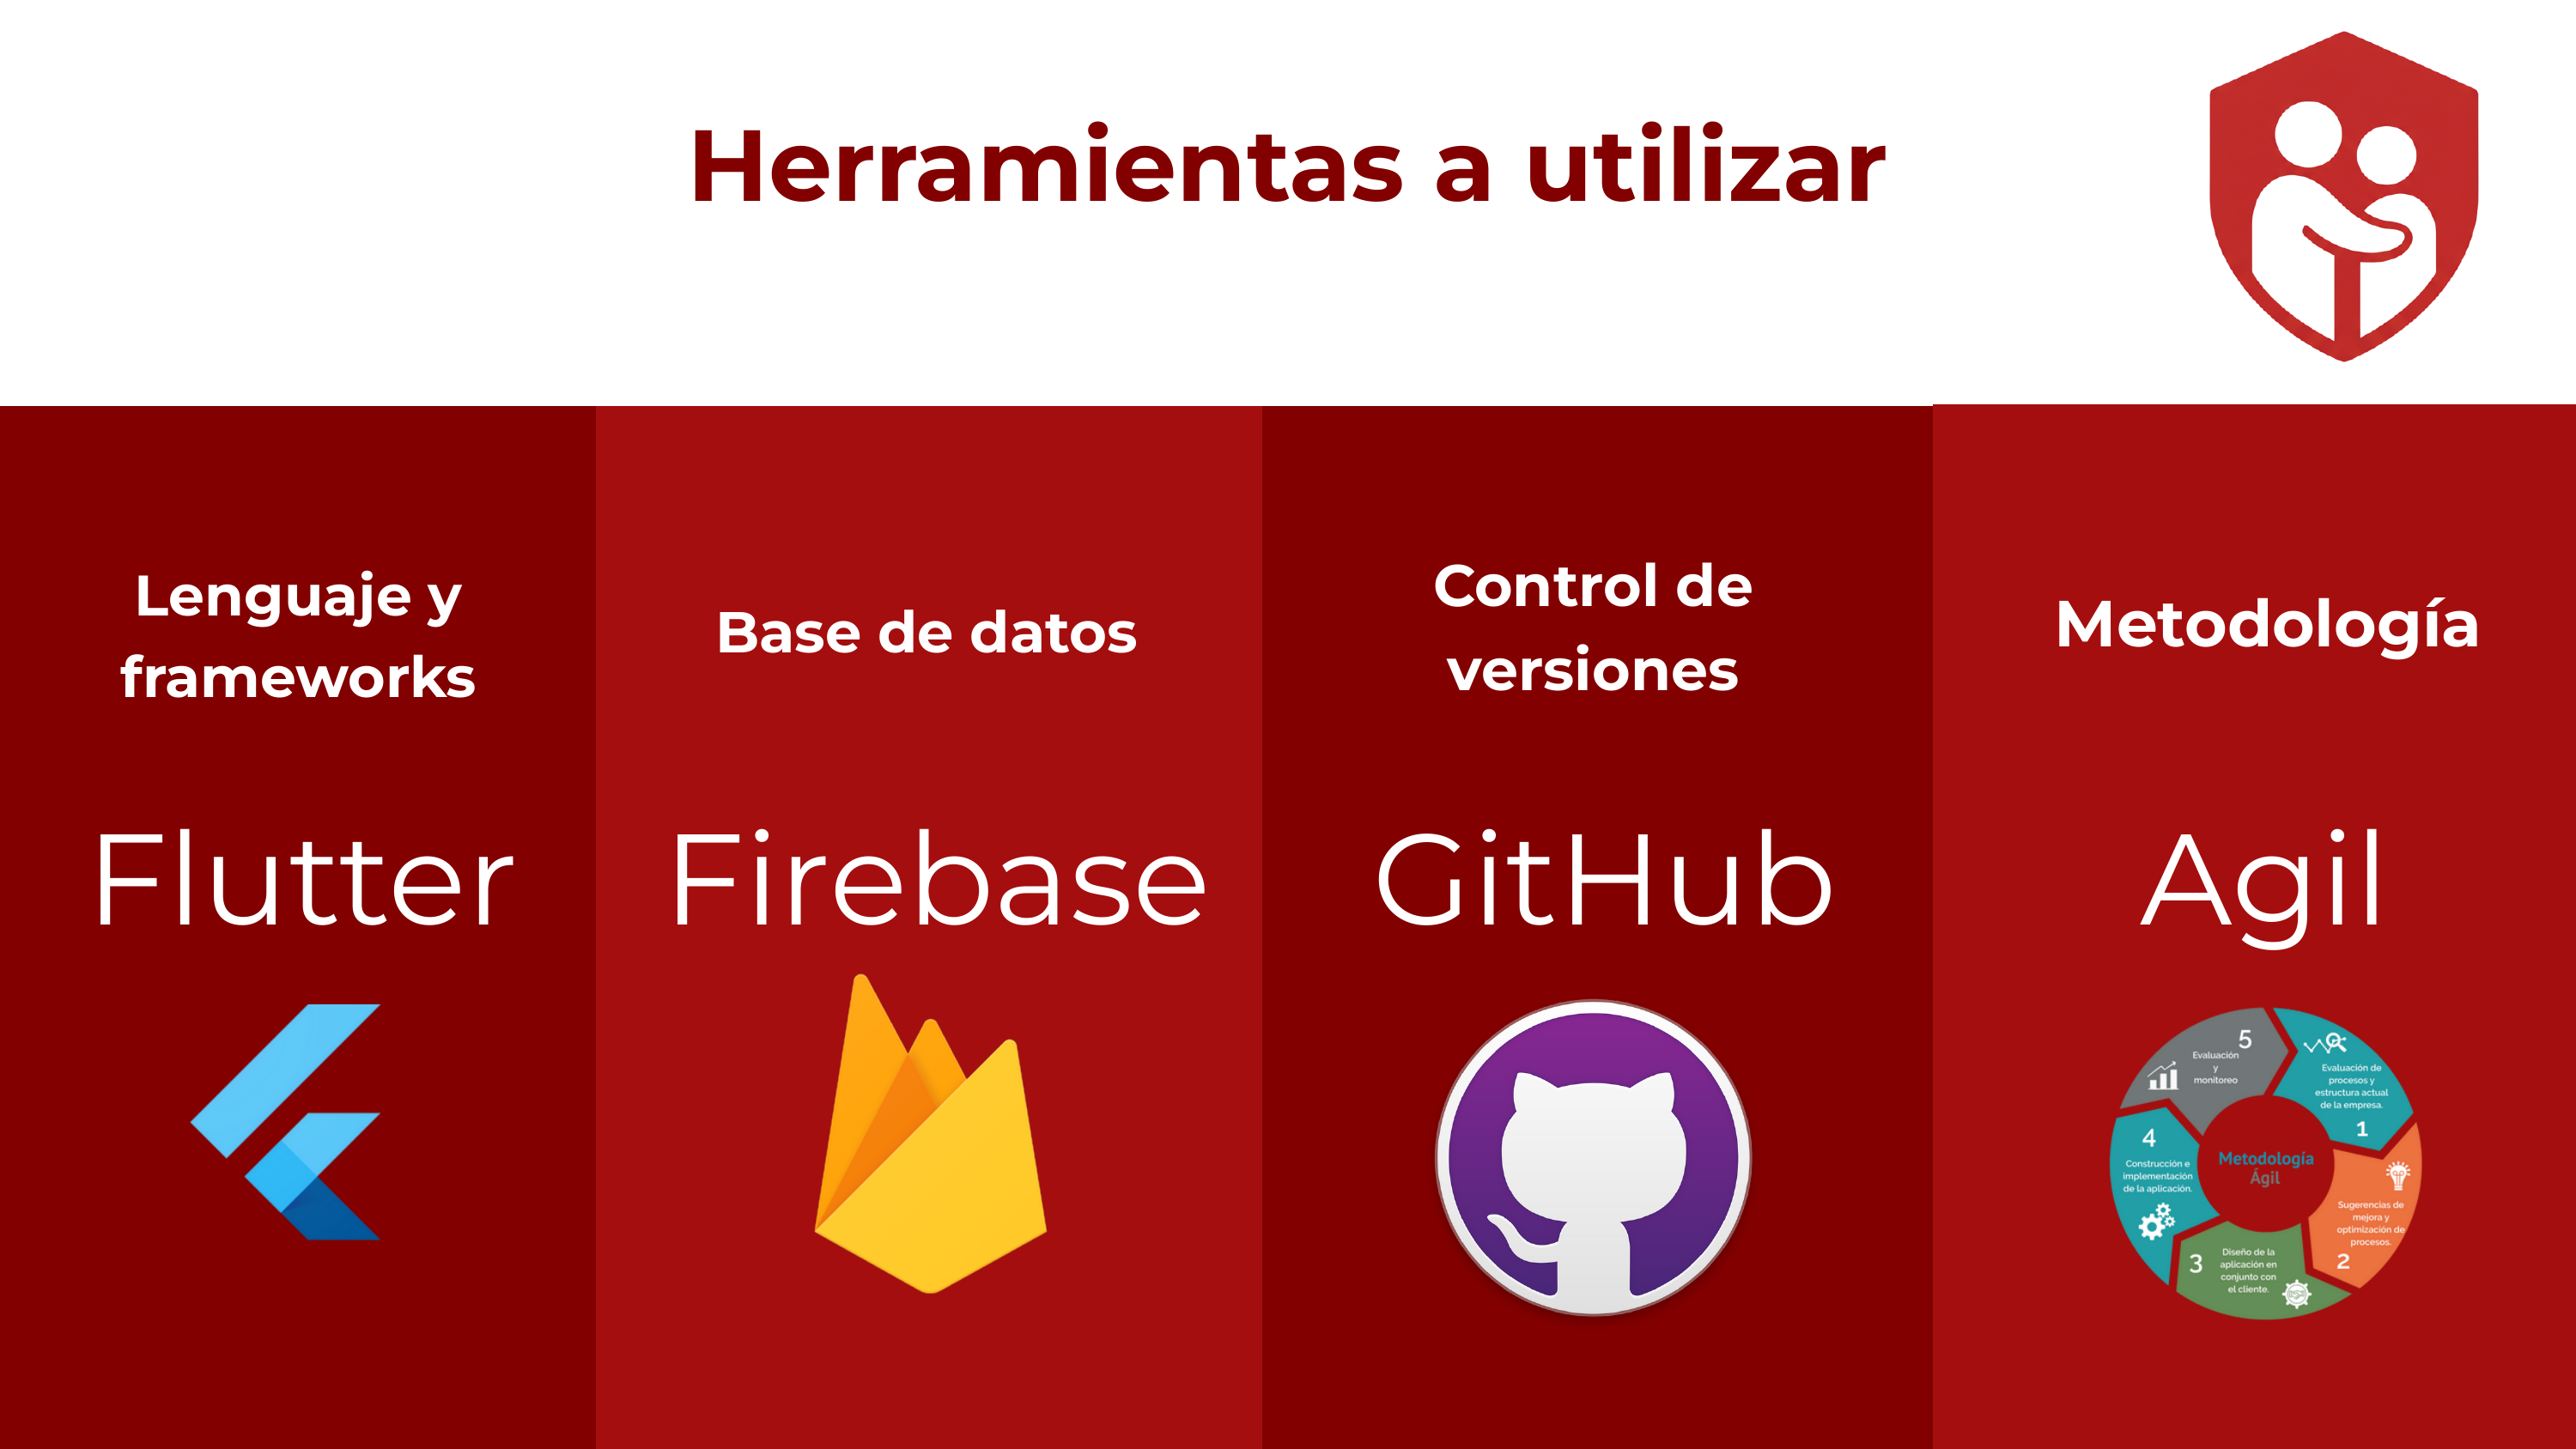

Herramientas a utilizar

Control de versiones
Lenguaje y frameworks
Metodología
Base de datos
Flutter
Firebase
GitHub
Agil